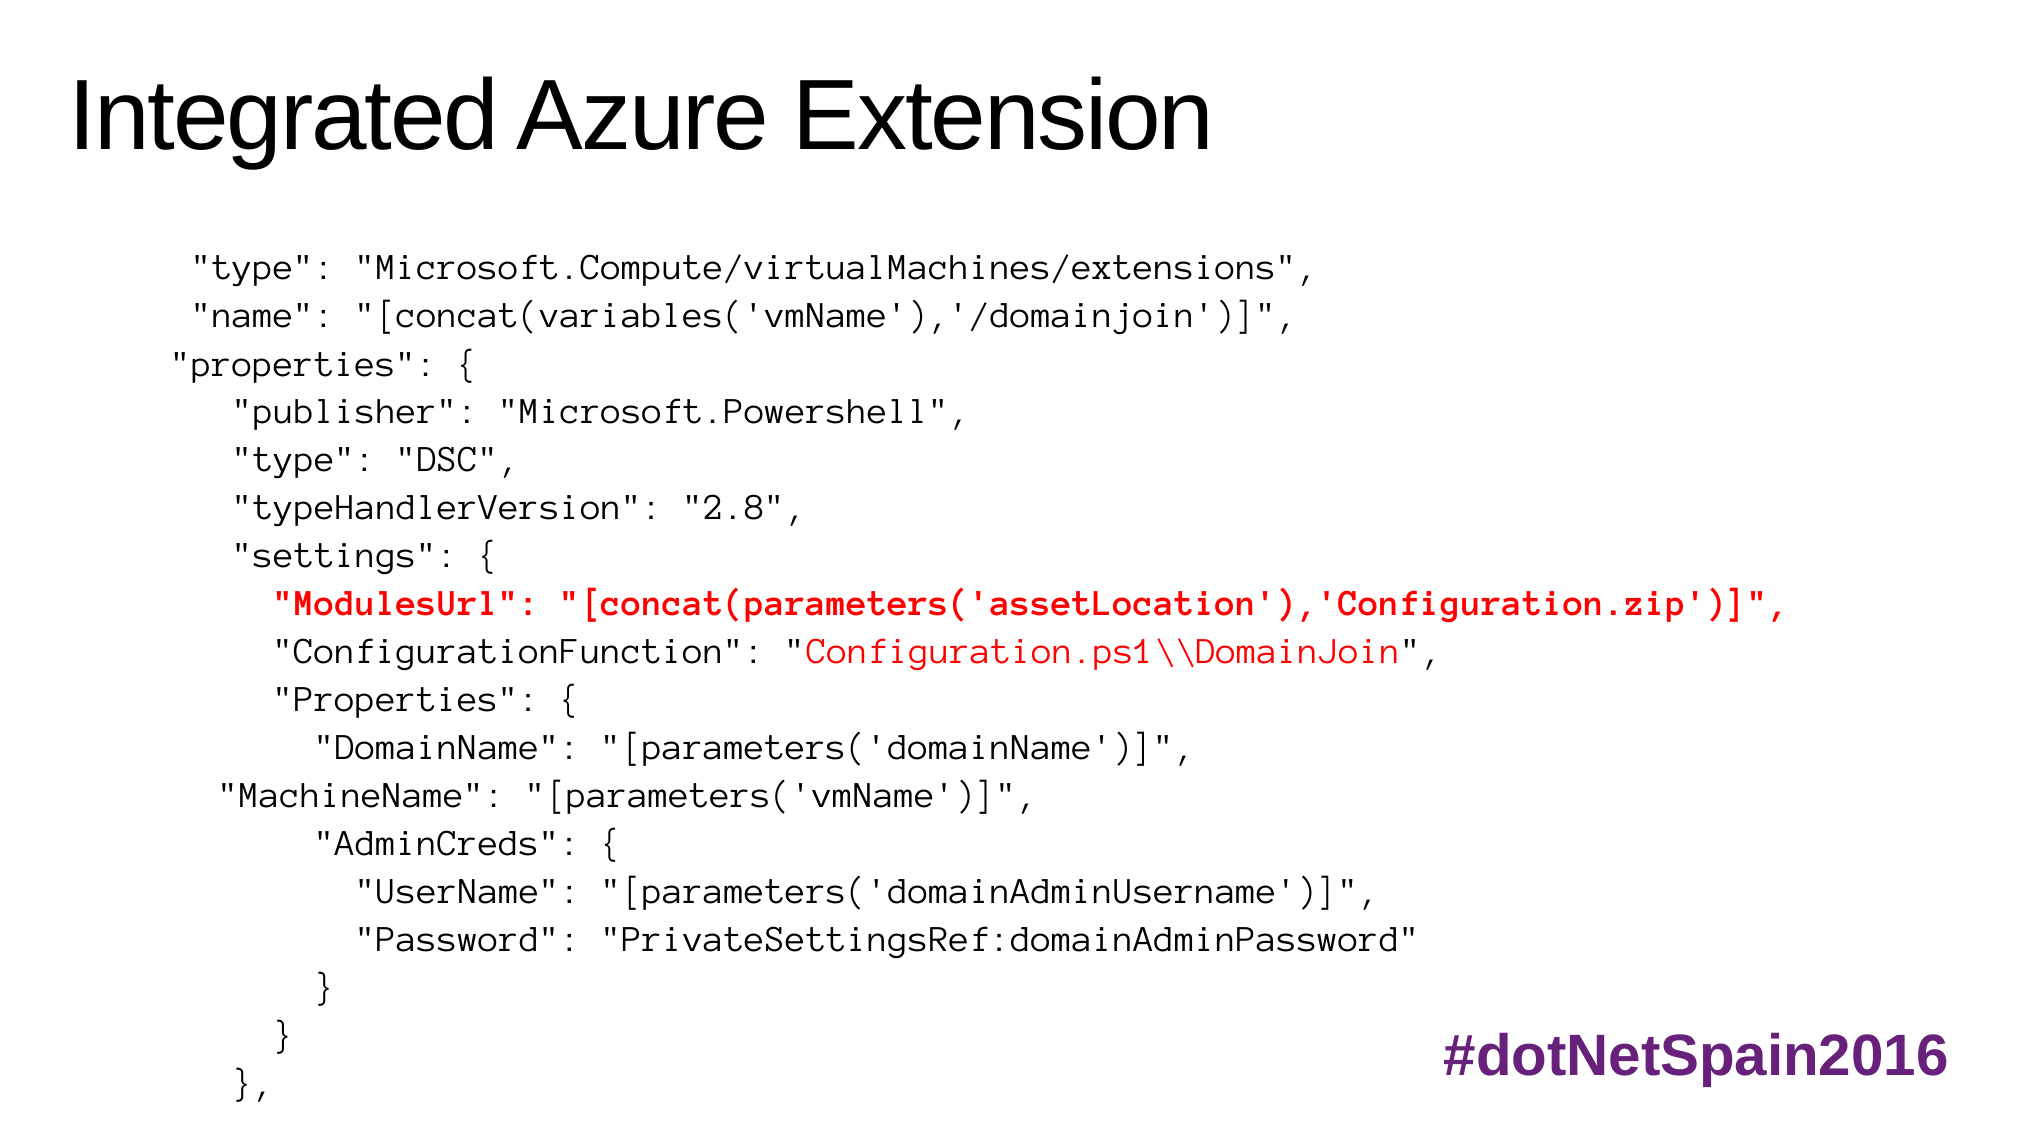

# Integrated Azure Extension

      "type": "Microsoft.Compute/virtualMachines/extensions",
      "name": "[concat(variables('vmName'),'/domainjoin')]",
     "properties": {
        "publisher": "Microsoft.Powershell",
        "type": "DSC",
        "typeHandlerVersion": "2.8",
        "settings": {
          "ModulesUrl": "[concat(parameters('assetLocation'),'Configuration.zip')]",
          "ConfigurationFunction": "Configuration.ps1\\DomainJoin",
          "Properties": {
            "DomainName": "[parameters('domainName')]",
	"MachineName": "[parameters('vmName')]",
            "AdminCreds": {
              "UserName": "[parameters('domainAdminUsername')]",
              "Password": "PrivateSettingsRef:domainAdminPassword"
            }
          }
        },